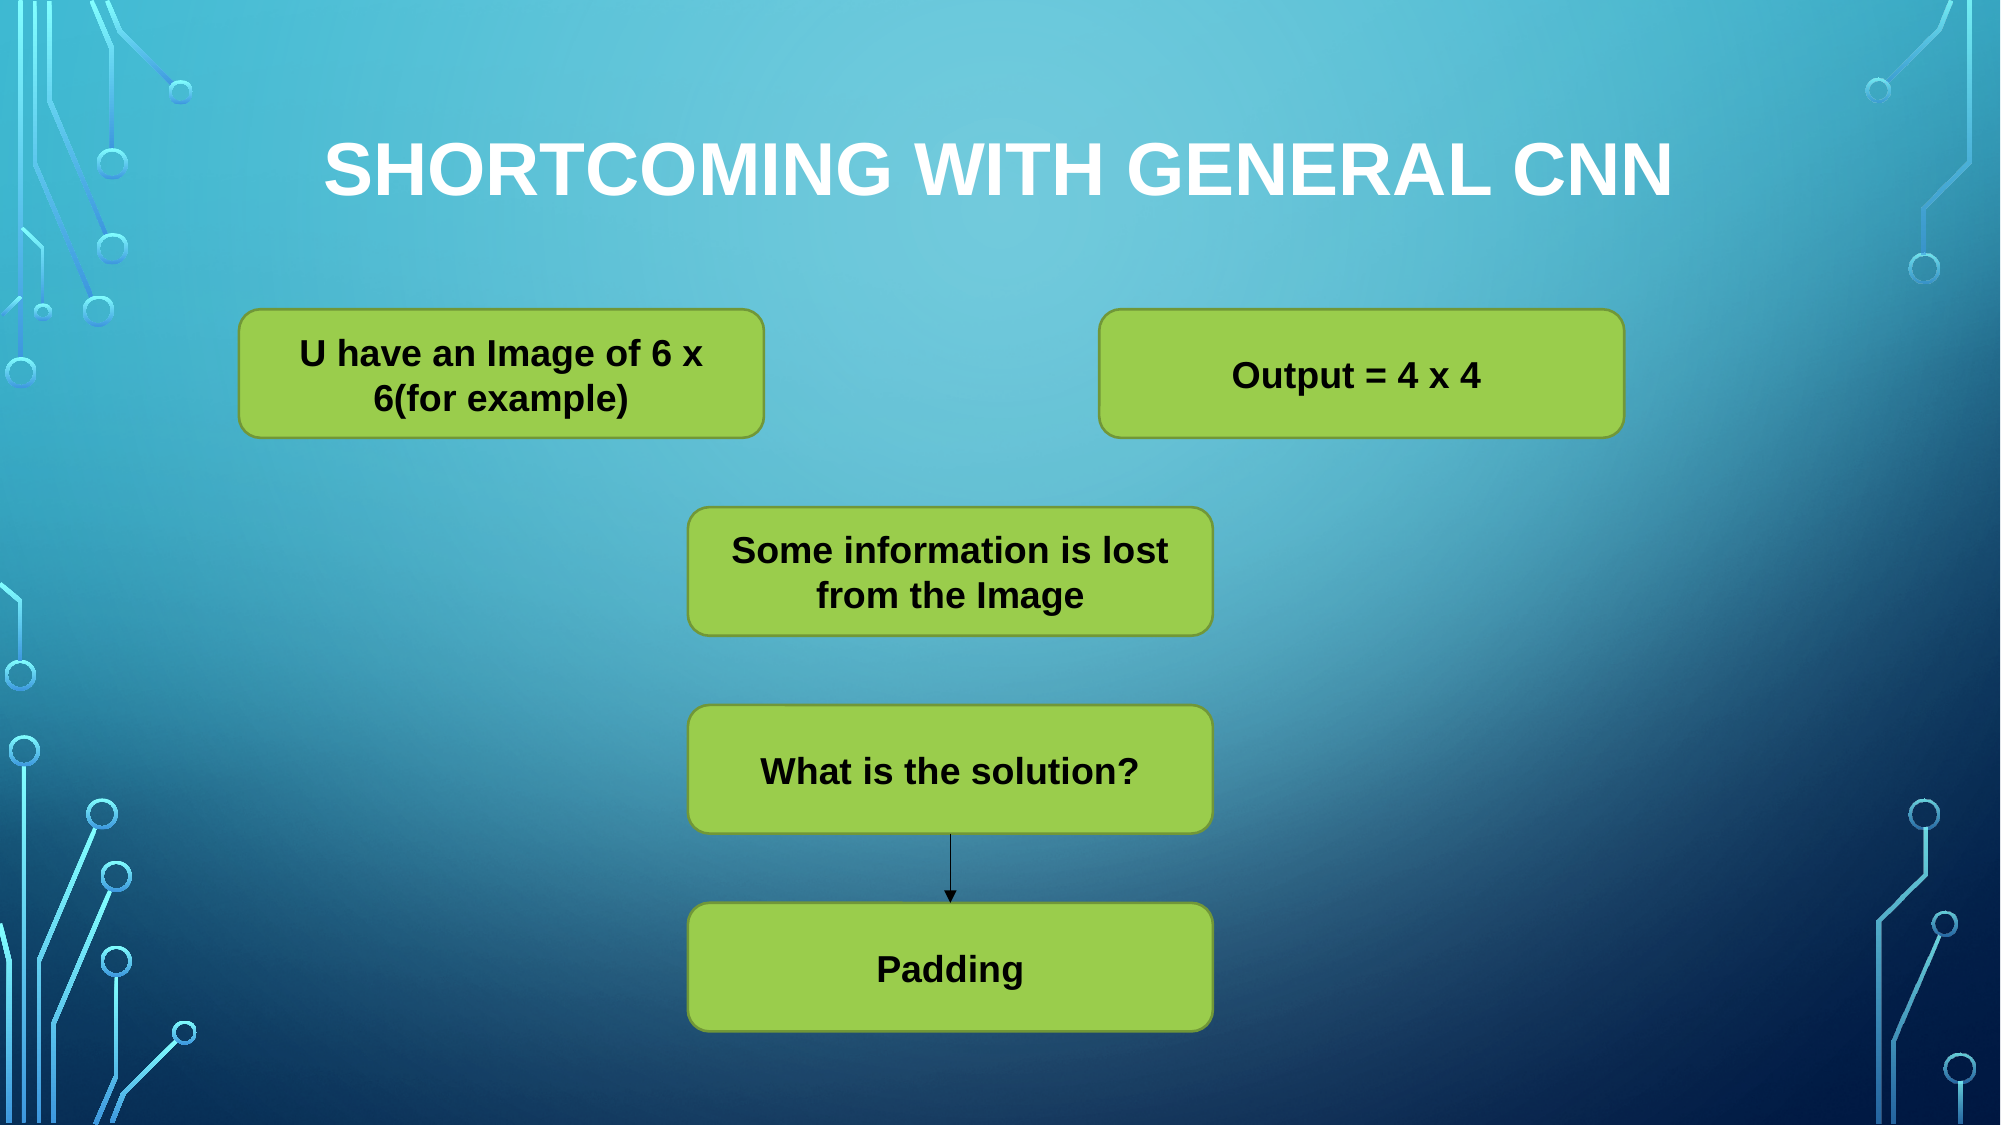

# Shortcoming with general cnn
Output = 4 x 4
U have an Image of 6 x 6(for example)
Some information is lost from the Image
What is the solution?
Padding